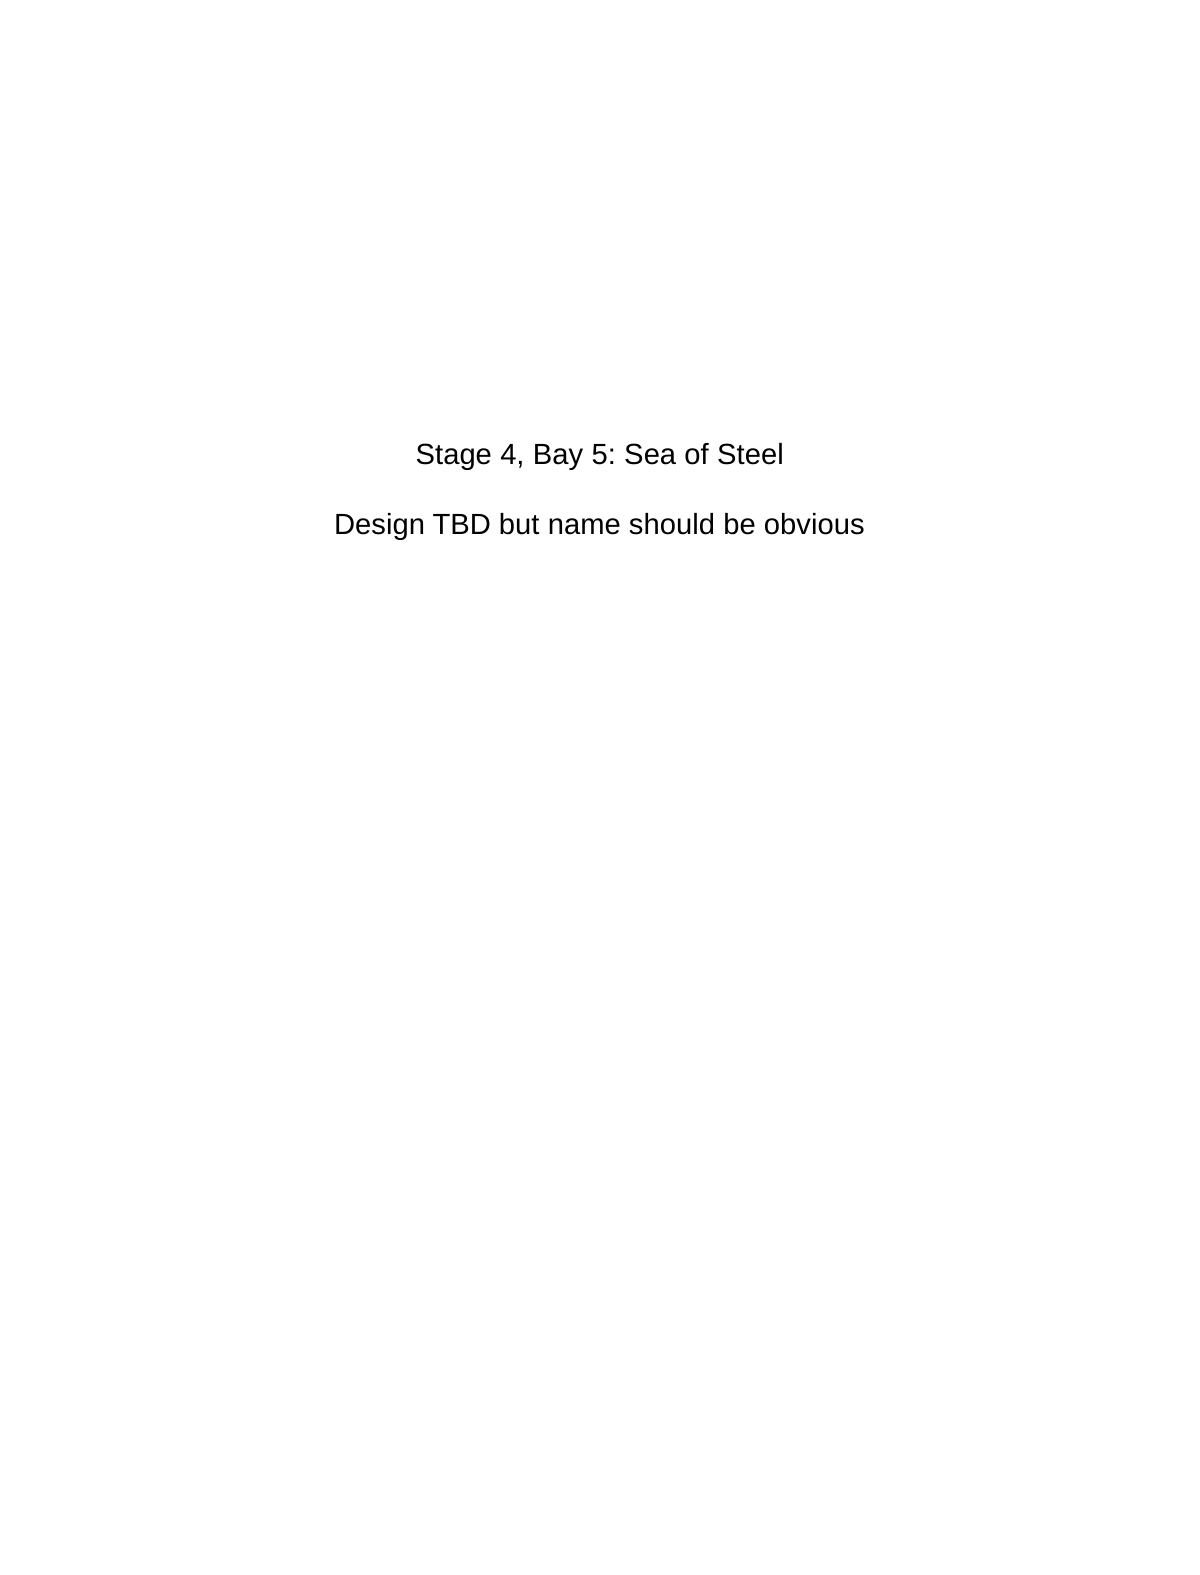

Stage 4, Bay 5: Sea of Steel

Design TBD but name should be obvious